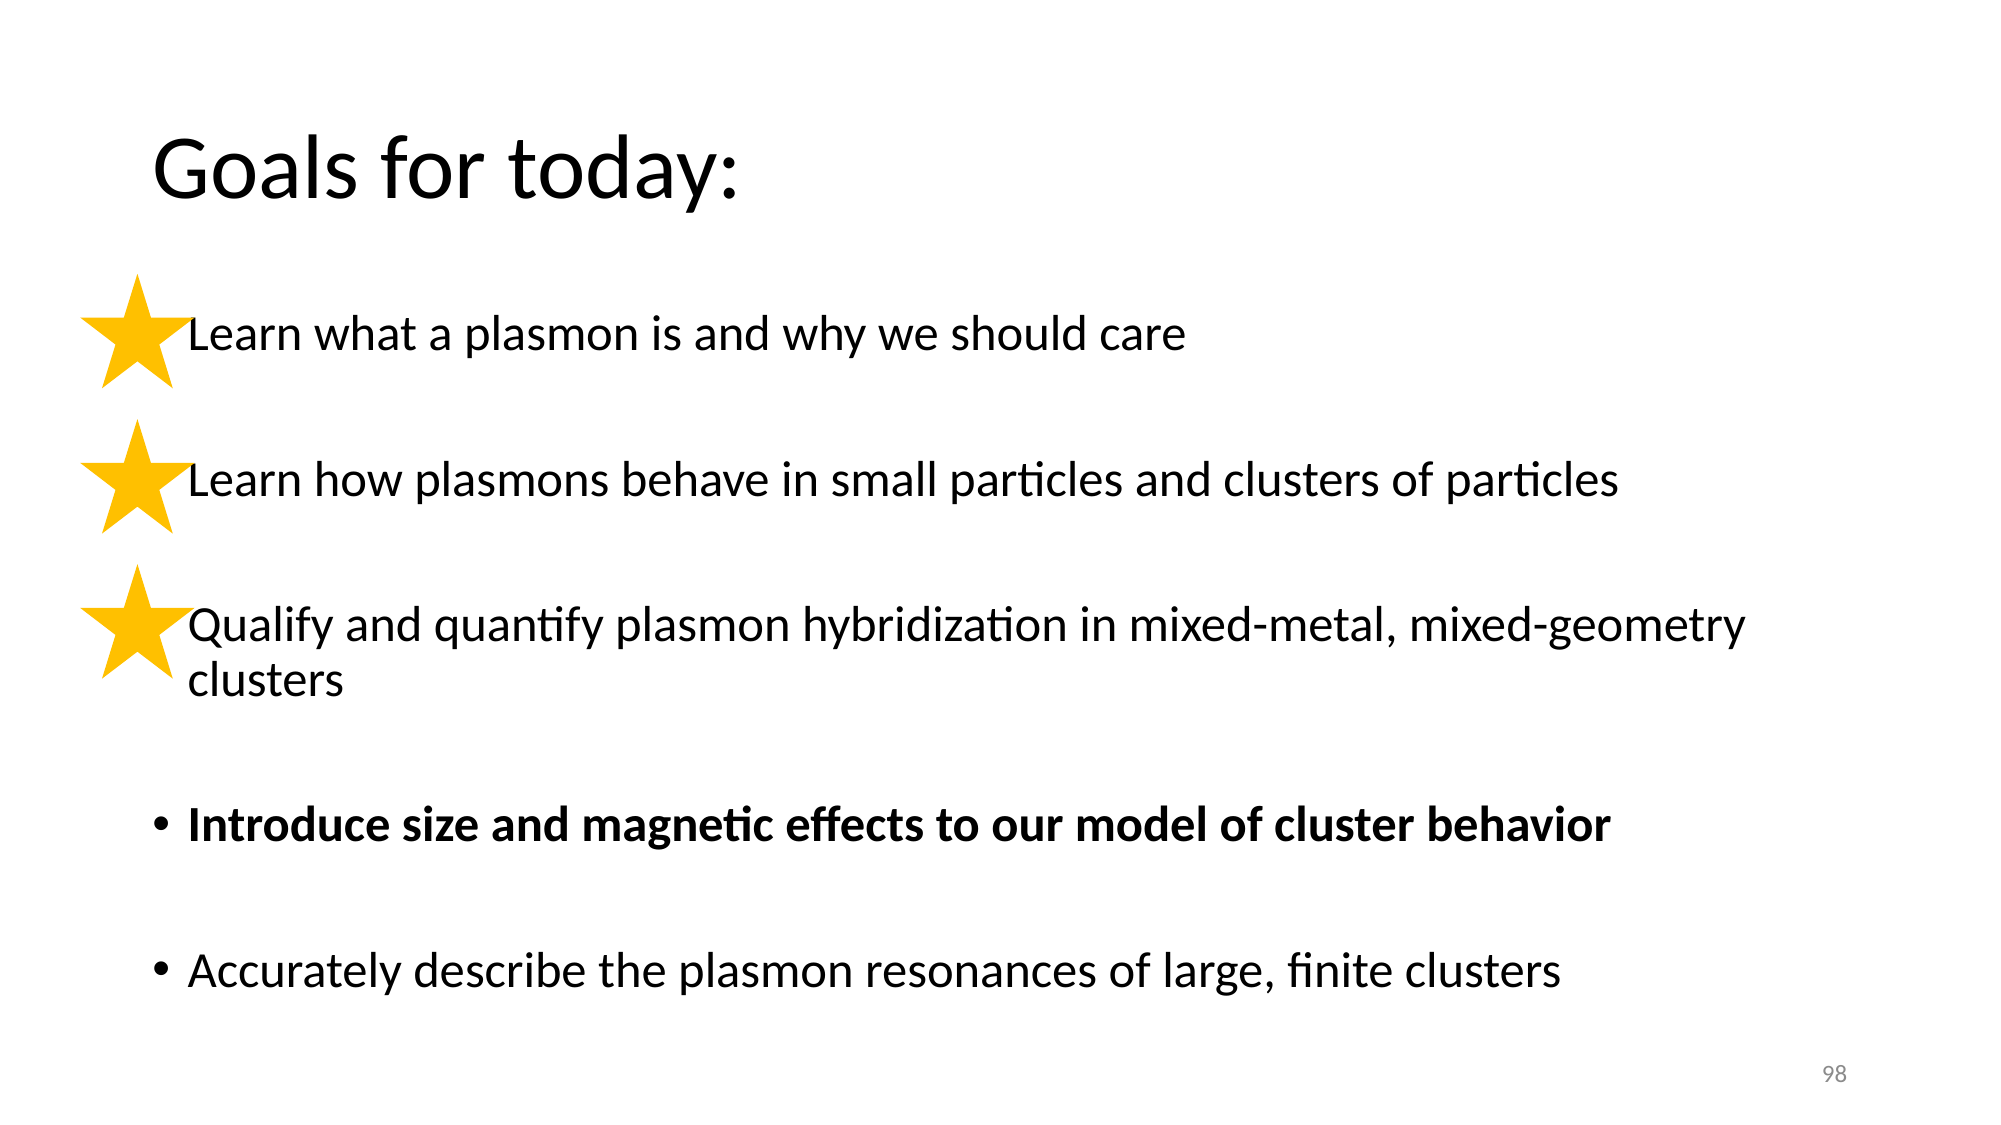

# Goals for today:

Learn what a plasmon is and why we should care

Learn how plasmons behave in small particles and clusters of particles

Qualify and quantify plasmon hybridization in mixed-metal, mixed-geometry clusters

Introduce size and magnetic effects to our model of cluster behavior

Accurately describe the plasmon resonances of large, finite clusters

98